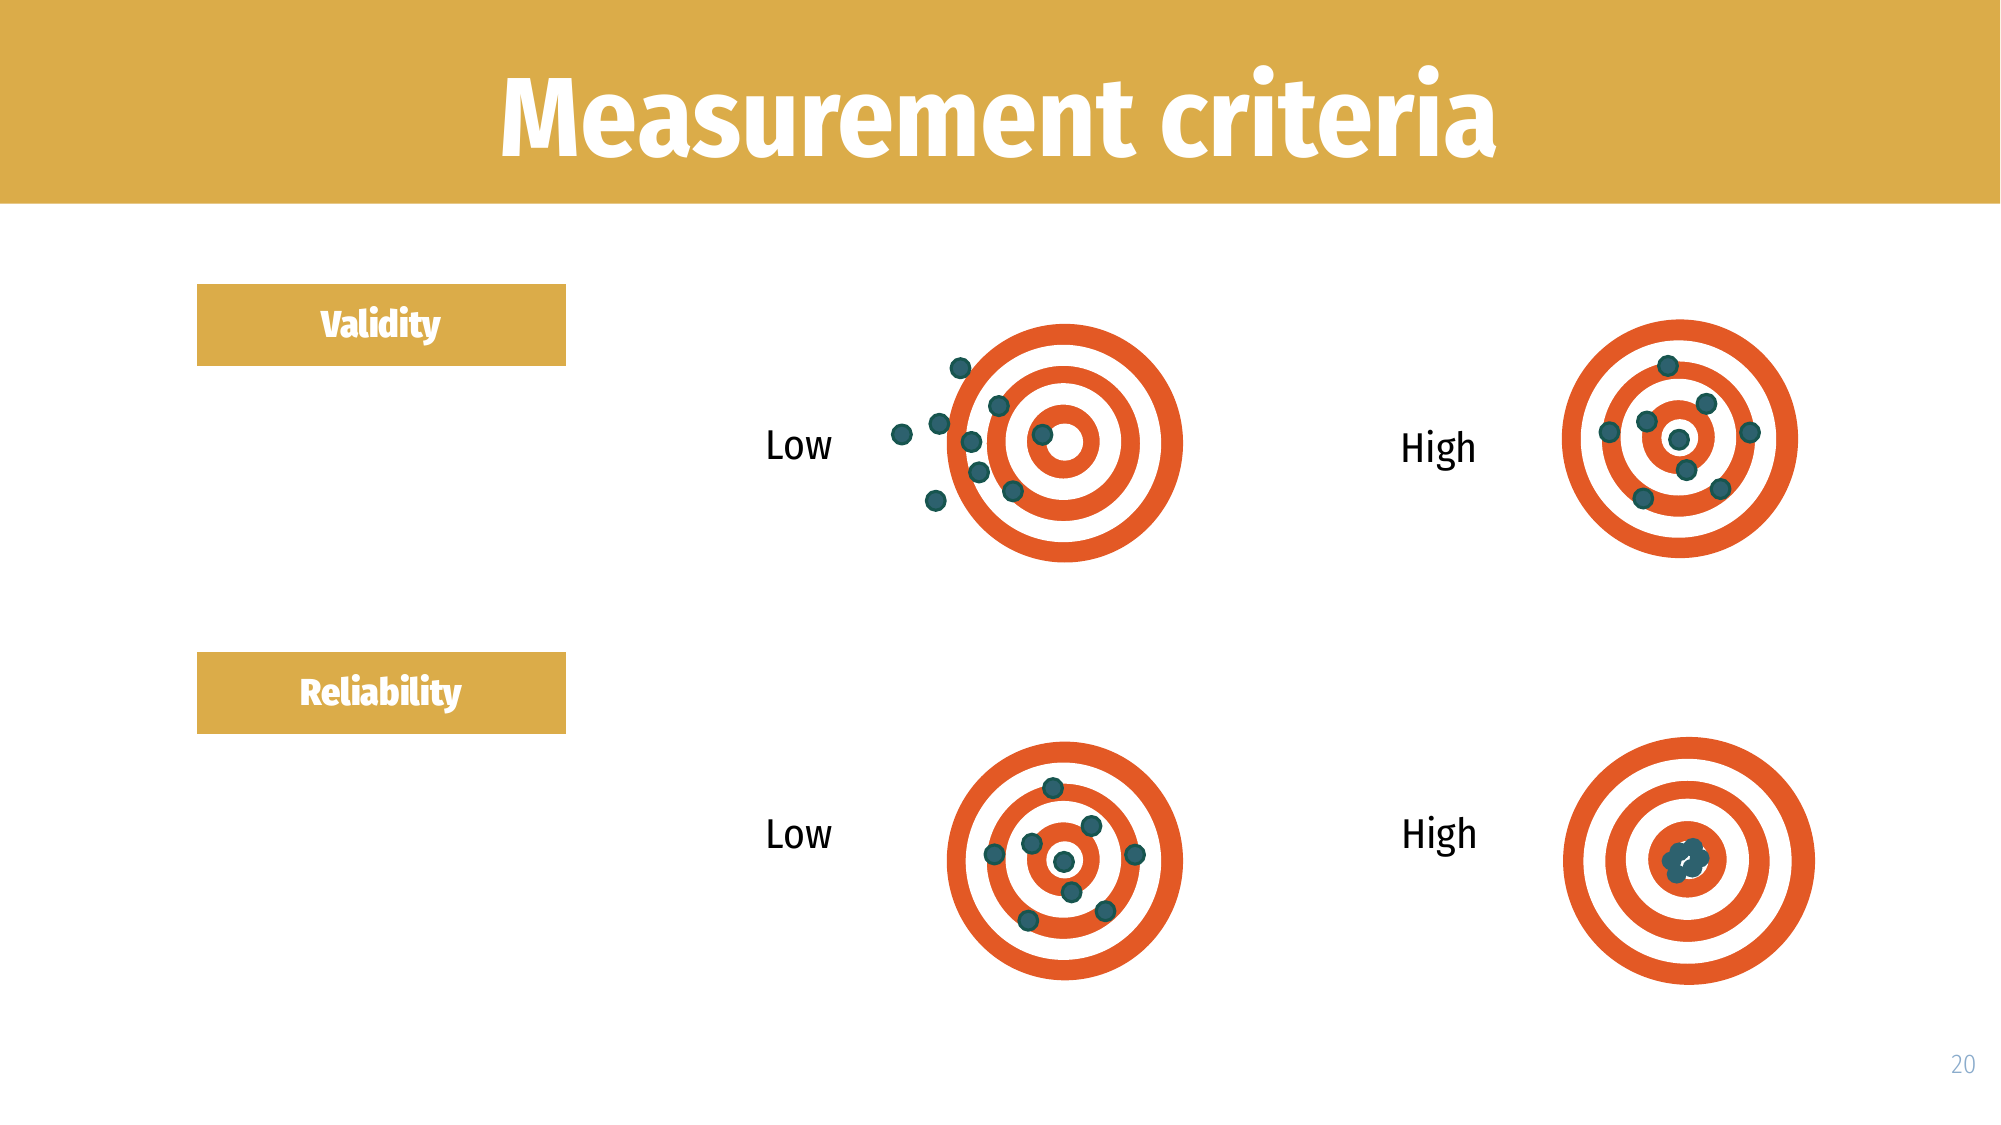

# Measurement criteria
Validity

Low
High

Reliability

Low
High

20